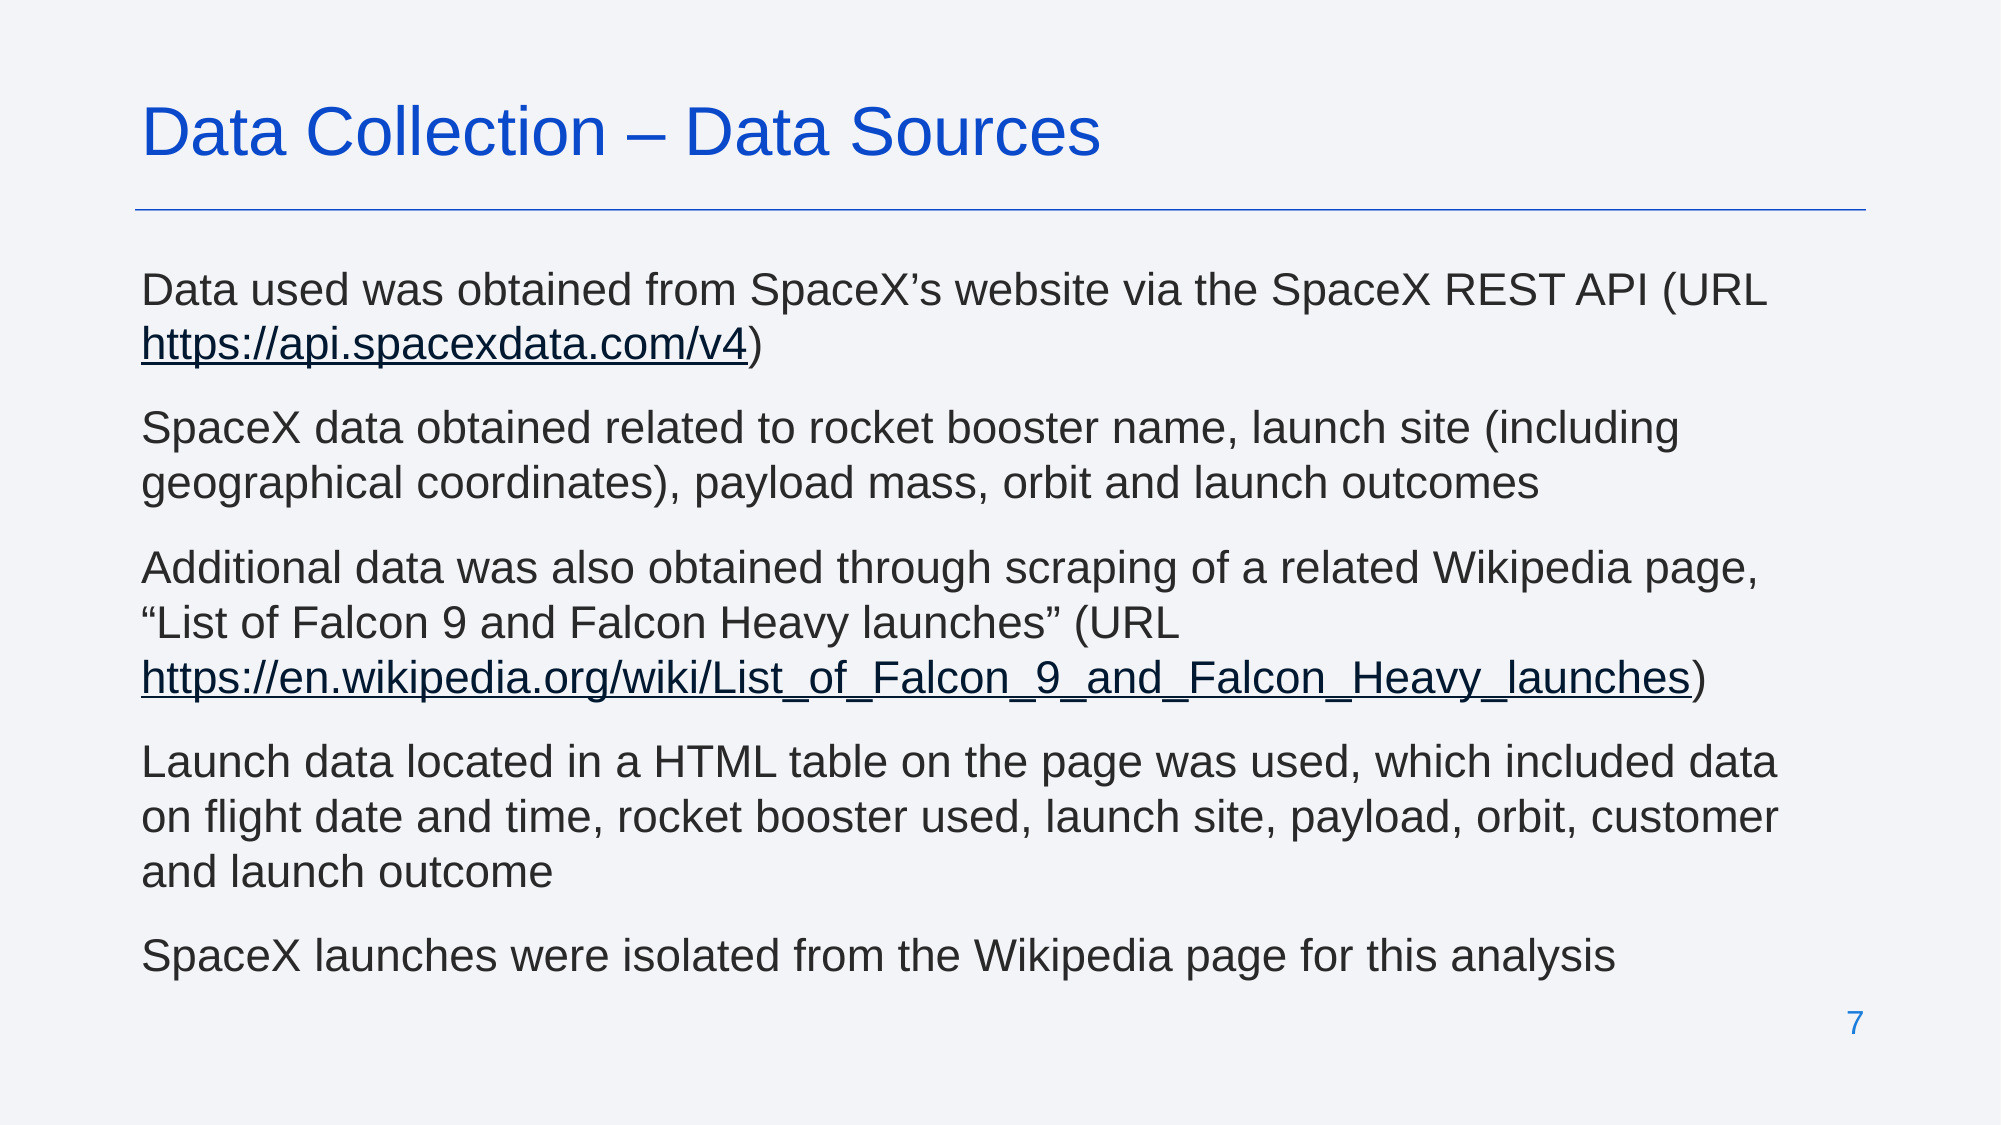

Data Collection – Data Sources
Data used was obtained from SpaceX’s website via the SpaceX REST API (URL https://api.spacexdata.com/v4)
SpaceX data obtained related to rocket booster name, launch site (including geographical coordinates), payload mass, orbit and launch outcomes
Additional data was also obtained through scraping of a related Wikipedia page, “List of Falcon 9 and Falcon Heavy launches” (URL https://en.wikipedia.org/wiki/List_of_Falcon_9_and_Falcon_Heavy_launches)
Launch data located in a HTML table on the page was used, which included data on flight date and time, rocket booster used, launch site, payload, orbit, customer and launch outcome
SpaceX launches were isolated from the Wikipedia page for this analysis

7